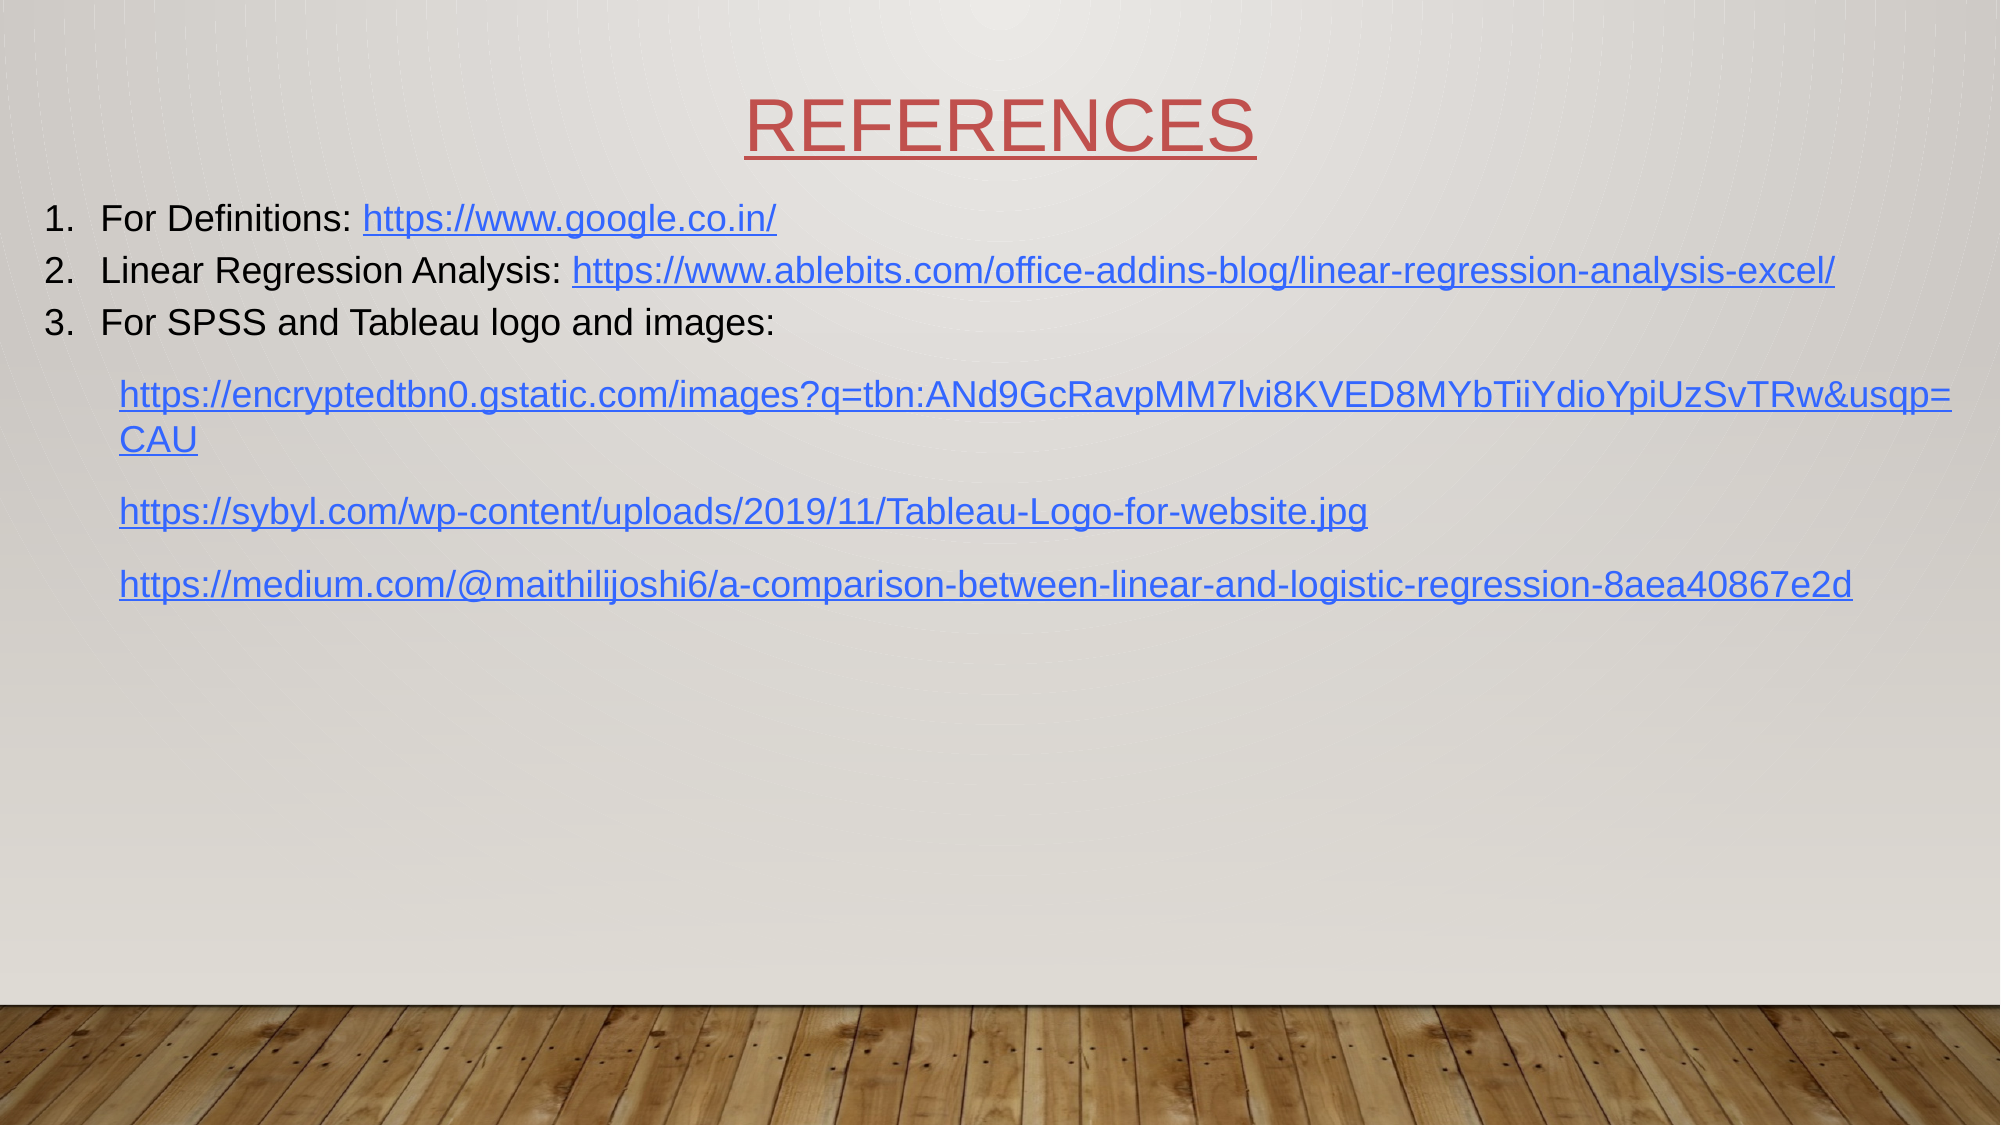

REFERENCES
For Definitions: https://www.google.co.in/
Linear Regression Analysis: https://www.ablebits.com/office-addins-blog/linear-regression-analysis-excel/
For SPSS and Tableau logo and images:
https://encryptedtbn0.gstatic.com/images?q=tbn:ANd9GcRavpMM7lvi8KVED8MYbTiiYdioYpiUzSvTRw&usqp=CAU
https://sybyl.com/wp-content/uploads/2019/11/Tableau-Logo-for-website.jpg
https://medium.com/@maithilijoshi6/a-comparison-between-linear-and-logistic-regression-8aea40867e2d